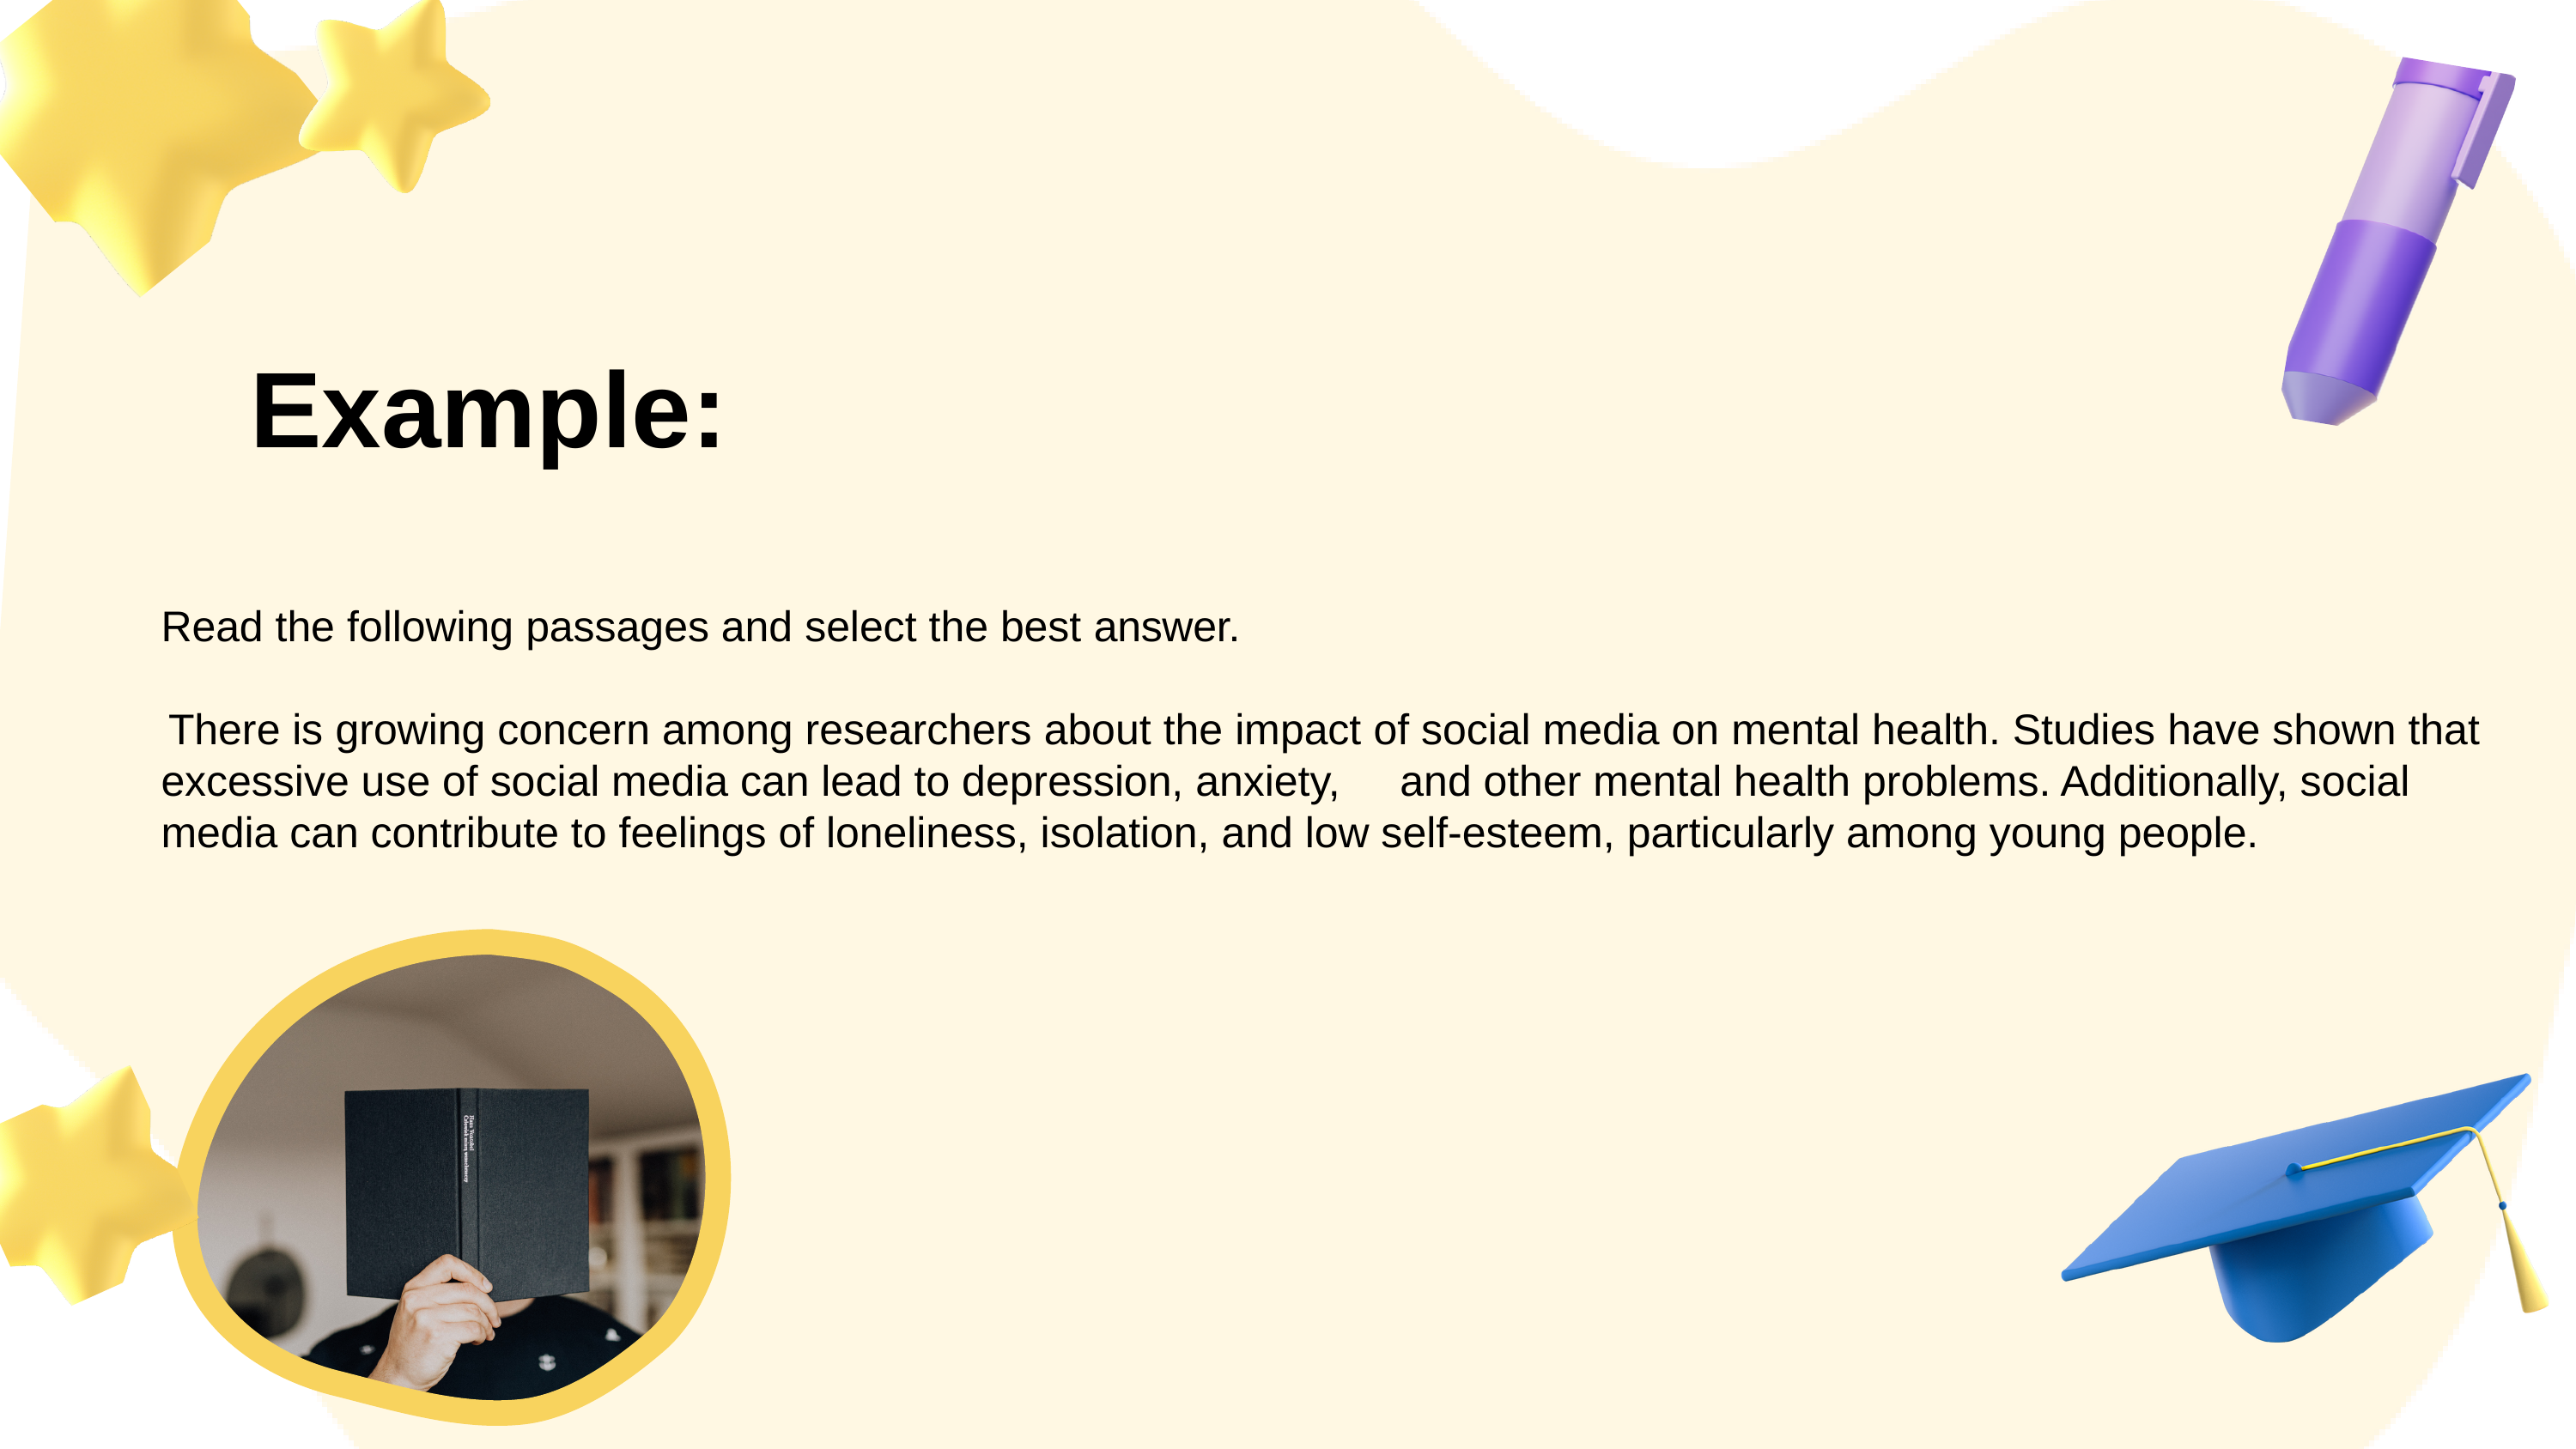

Example:

Read the following passages and select the best answer.

 There is growing concern among researchers about the impact of social media on mental health. Studies have shown that excessive use of social media can lead to depression, anxiety,     and other mental health problems. Additionally, social media can contribute to feelings of loneliness, isolation, and low self-esteem, particularly among young people.